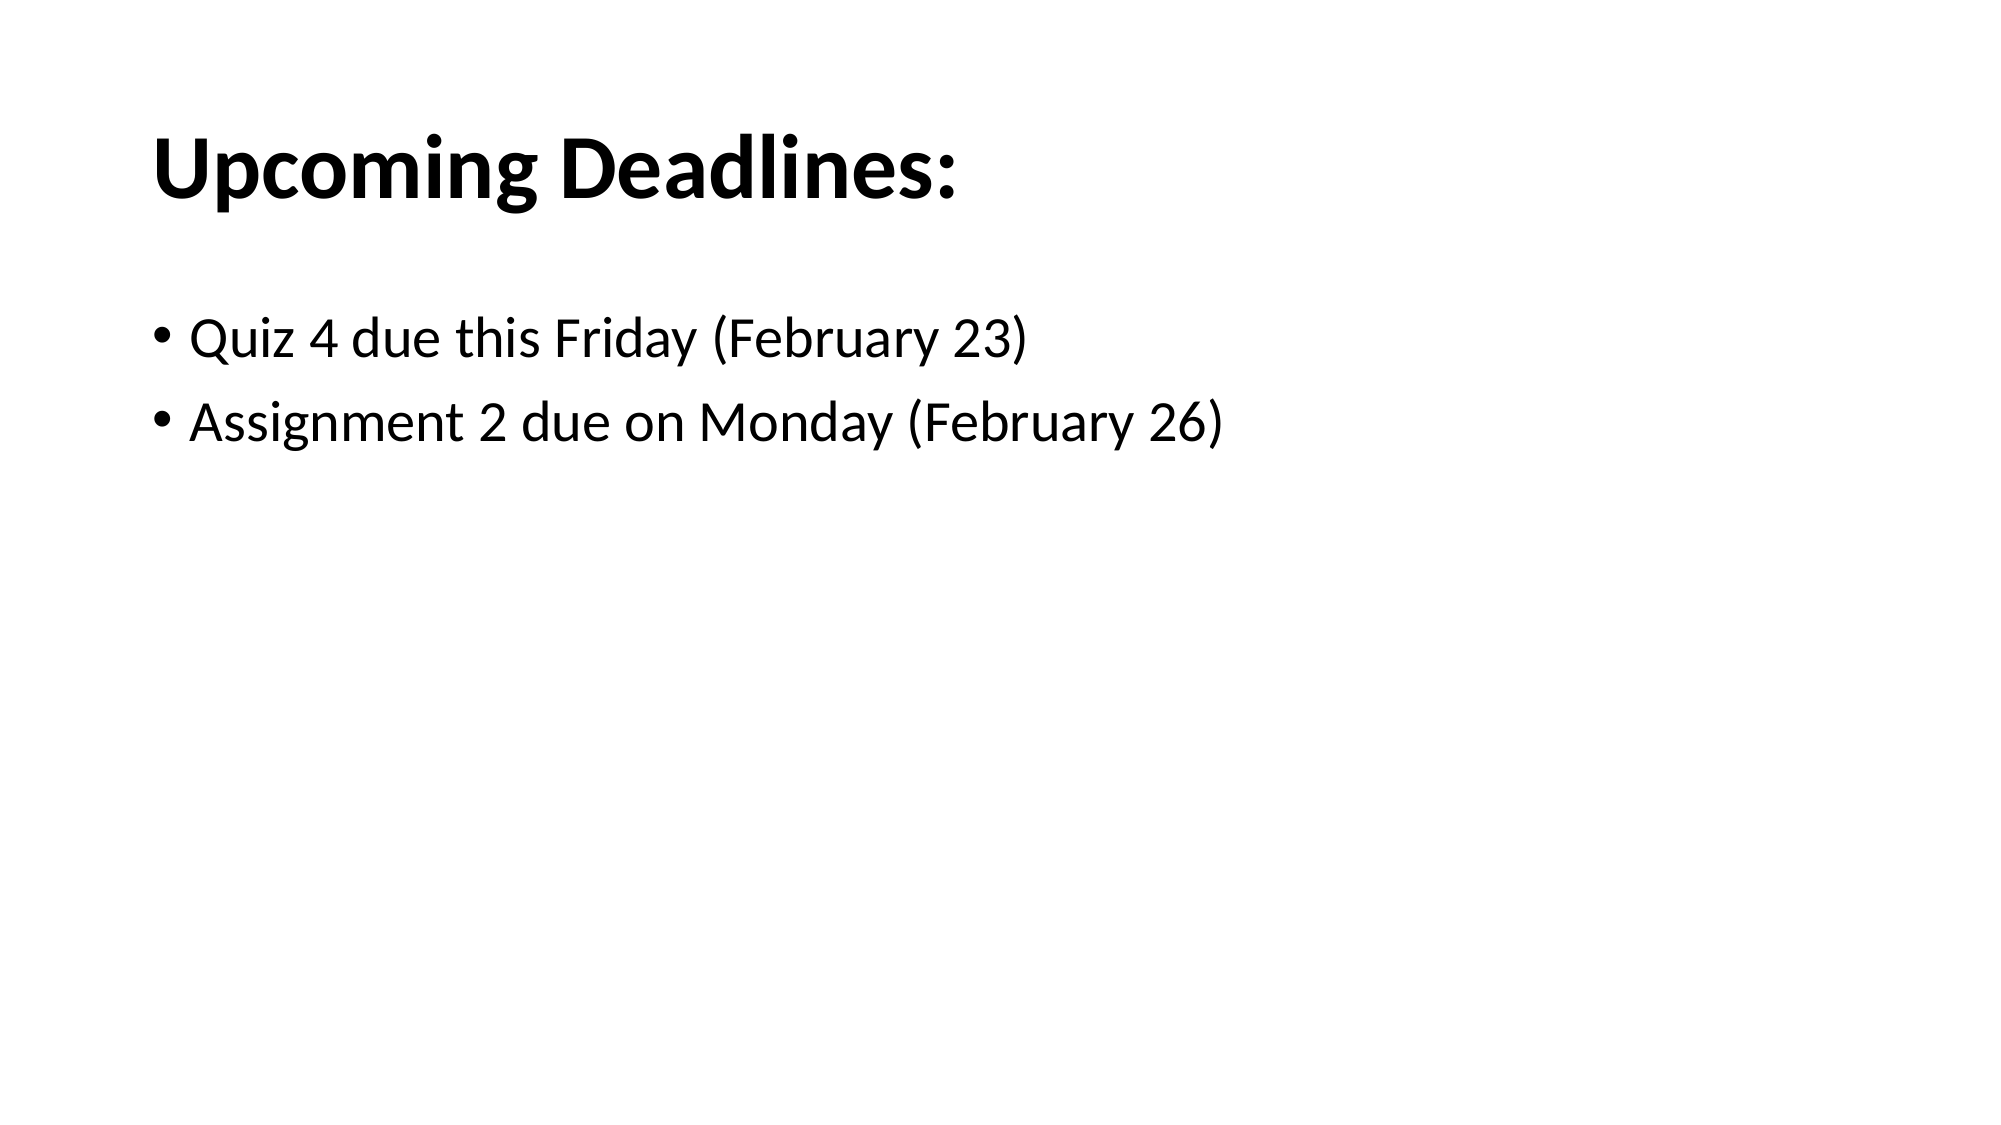

# Upcoming Deadlines:
Quiz 4 due this Friday (February 23)
Assignment 2 due on Monday (February 26)